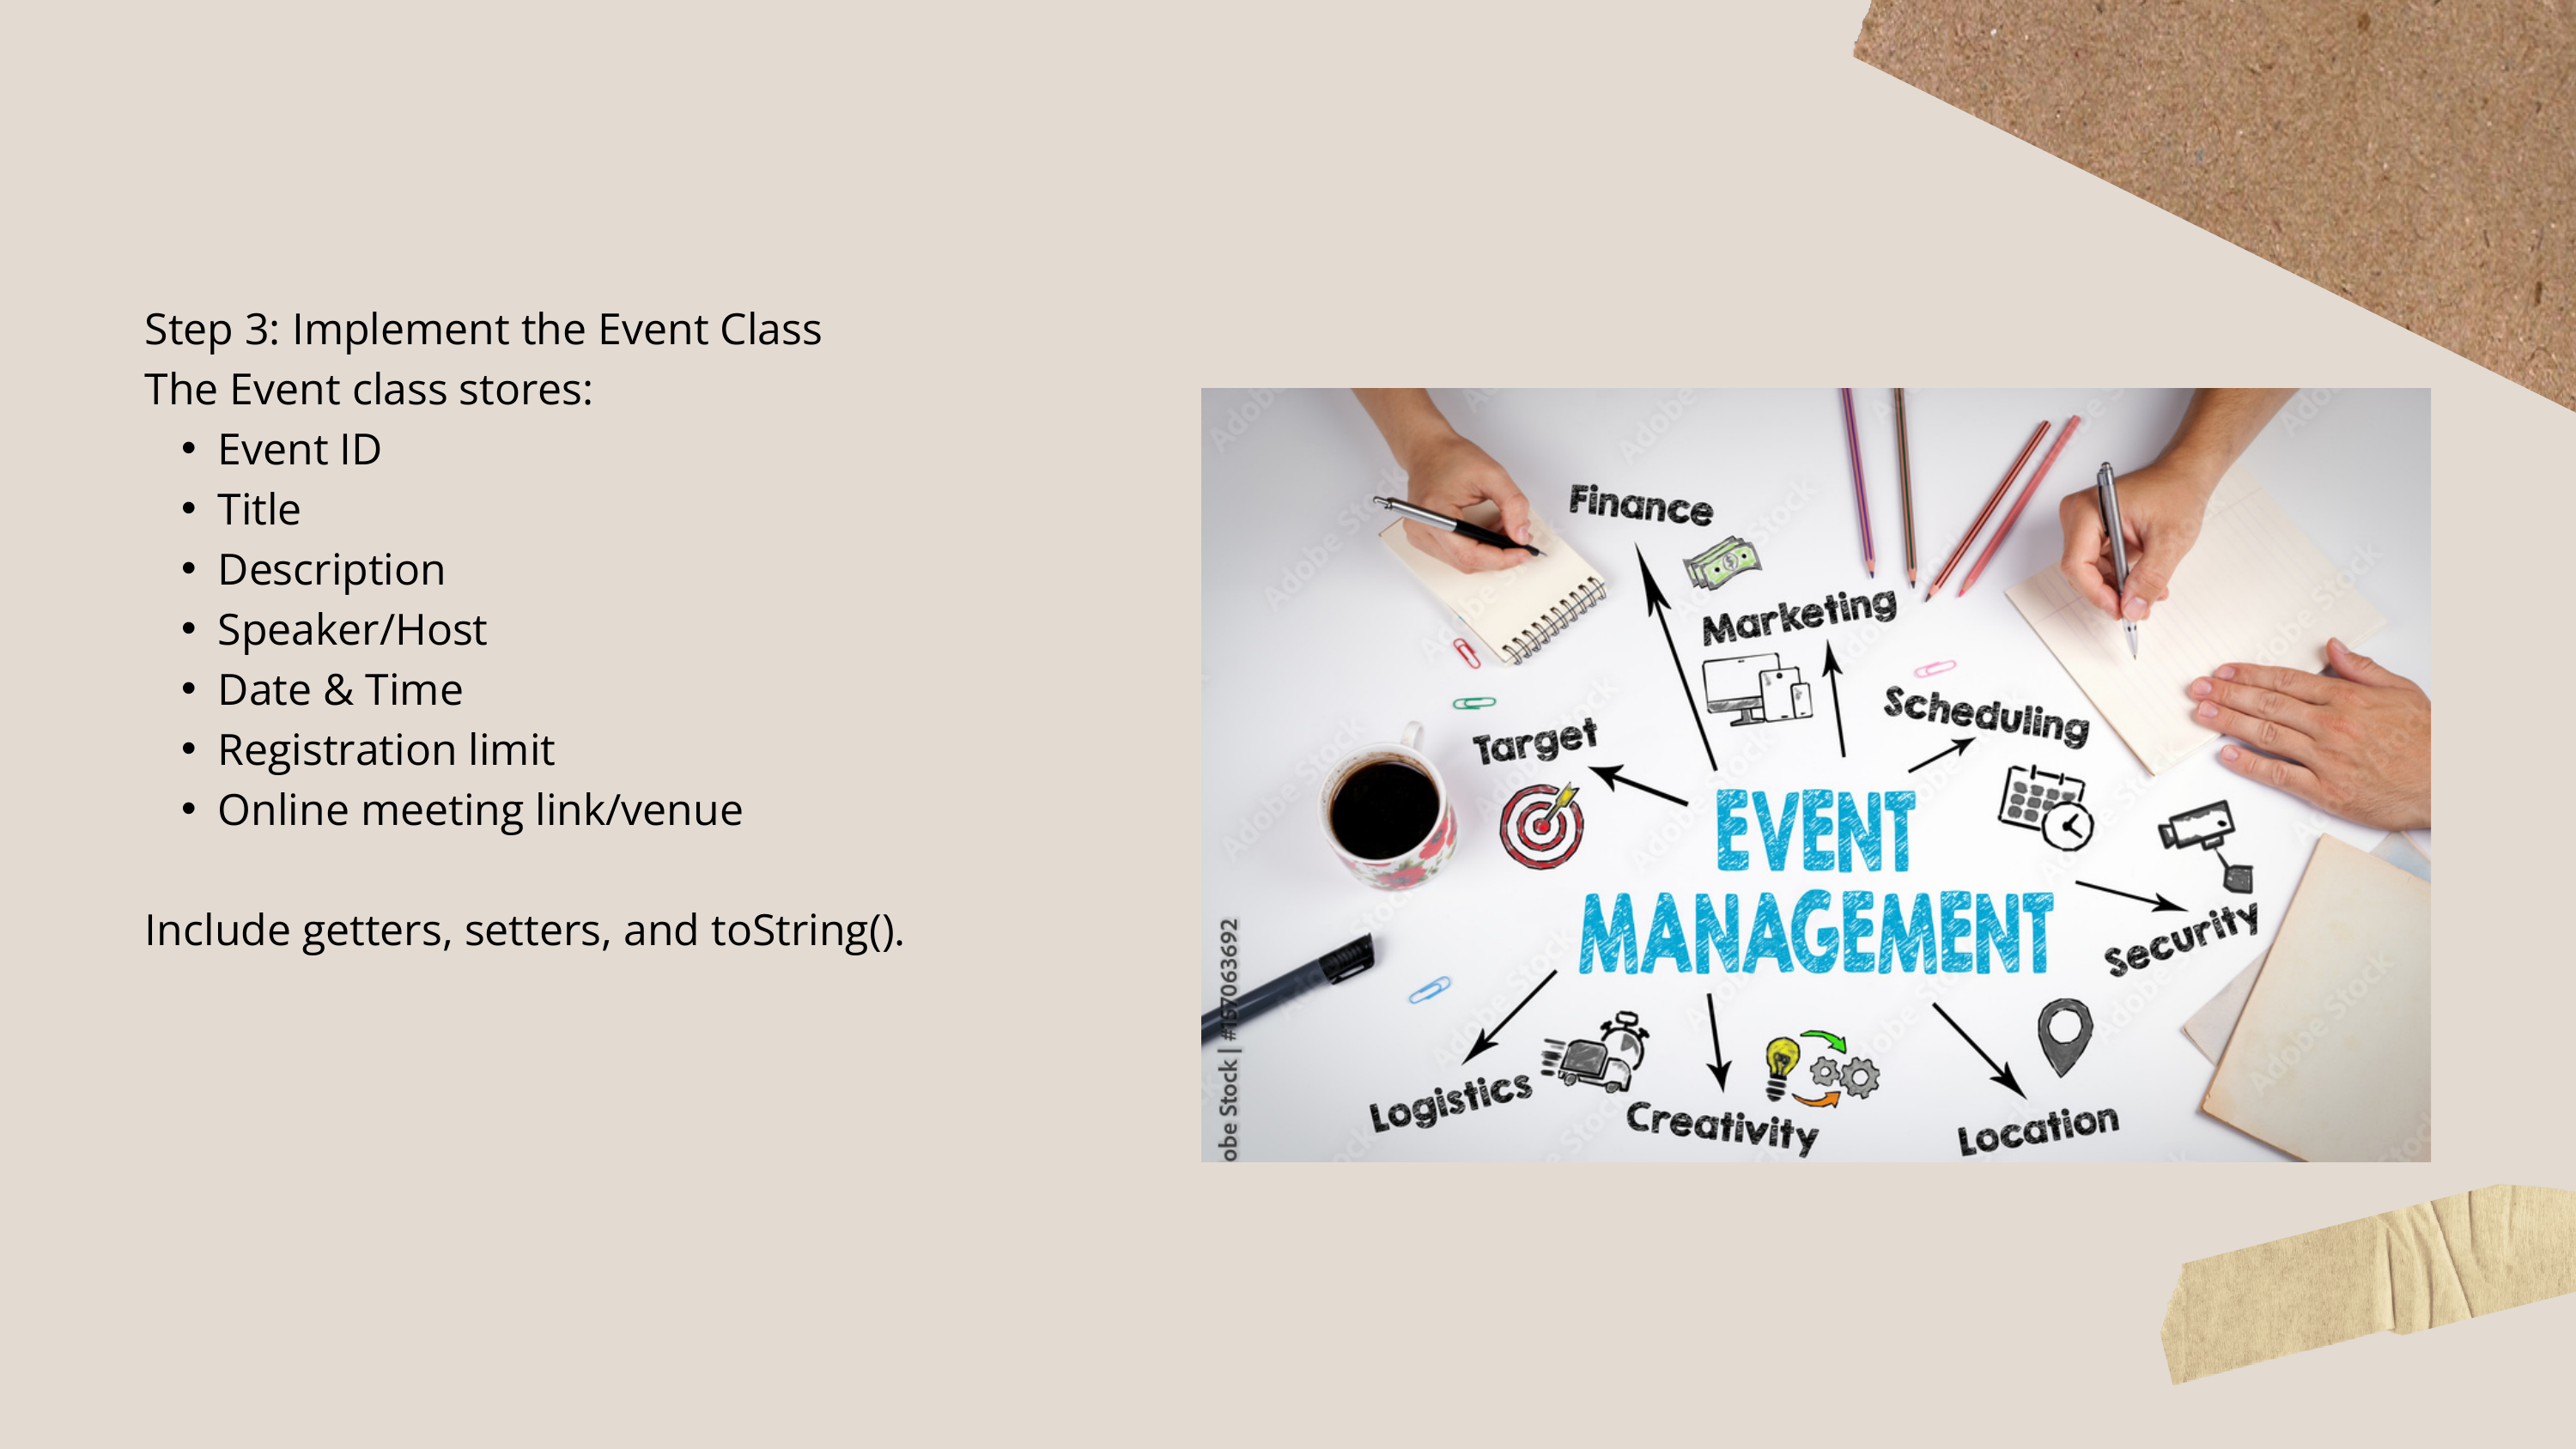

Step 3: Implement the Event Class
The Event class stores:
Event ID
Title
Description
Speaker/Host
Date & Time
Registration limit
Online meeting link/venue

Include getters, setters, and toString().